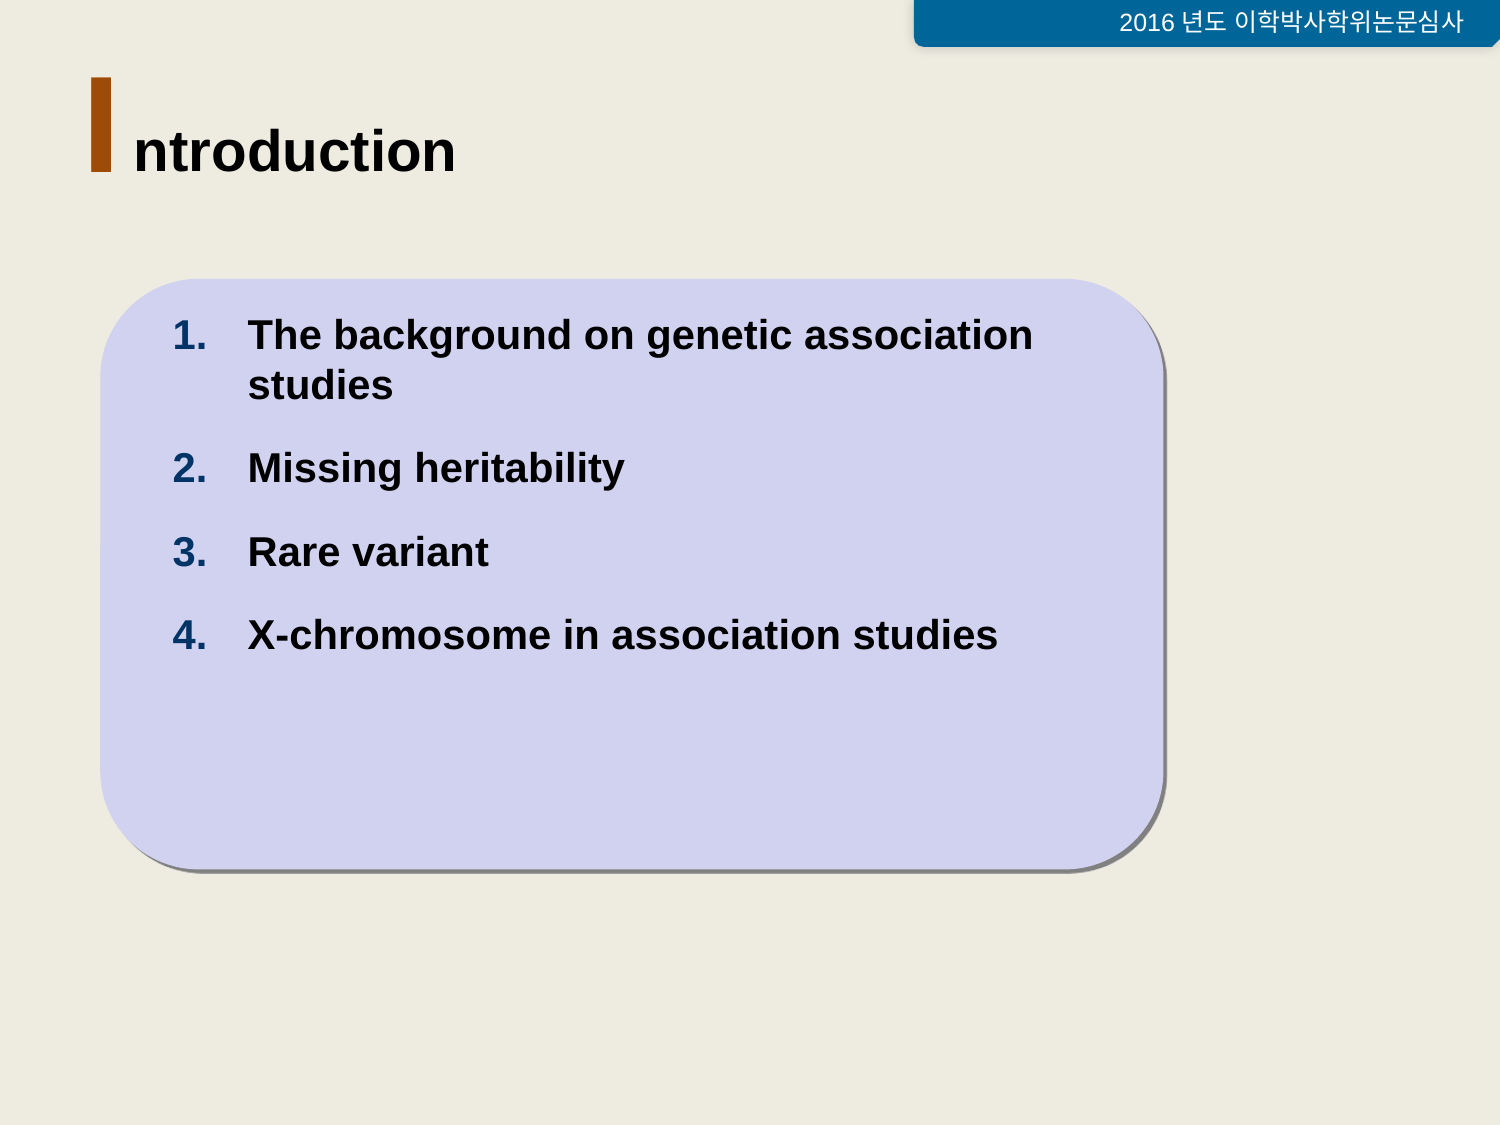

I
# ntroduction
The background on genetic association studies
Missing heritability
Rare variant
X-chromosome in association studies